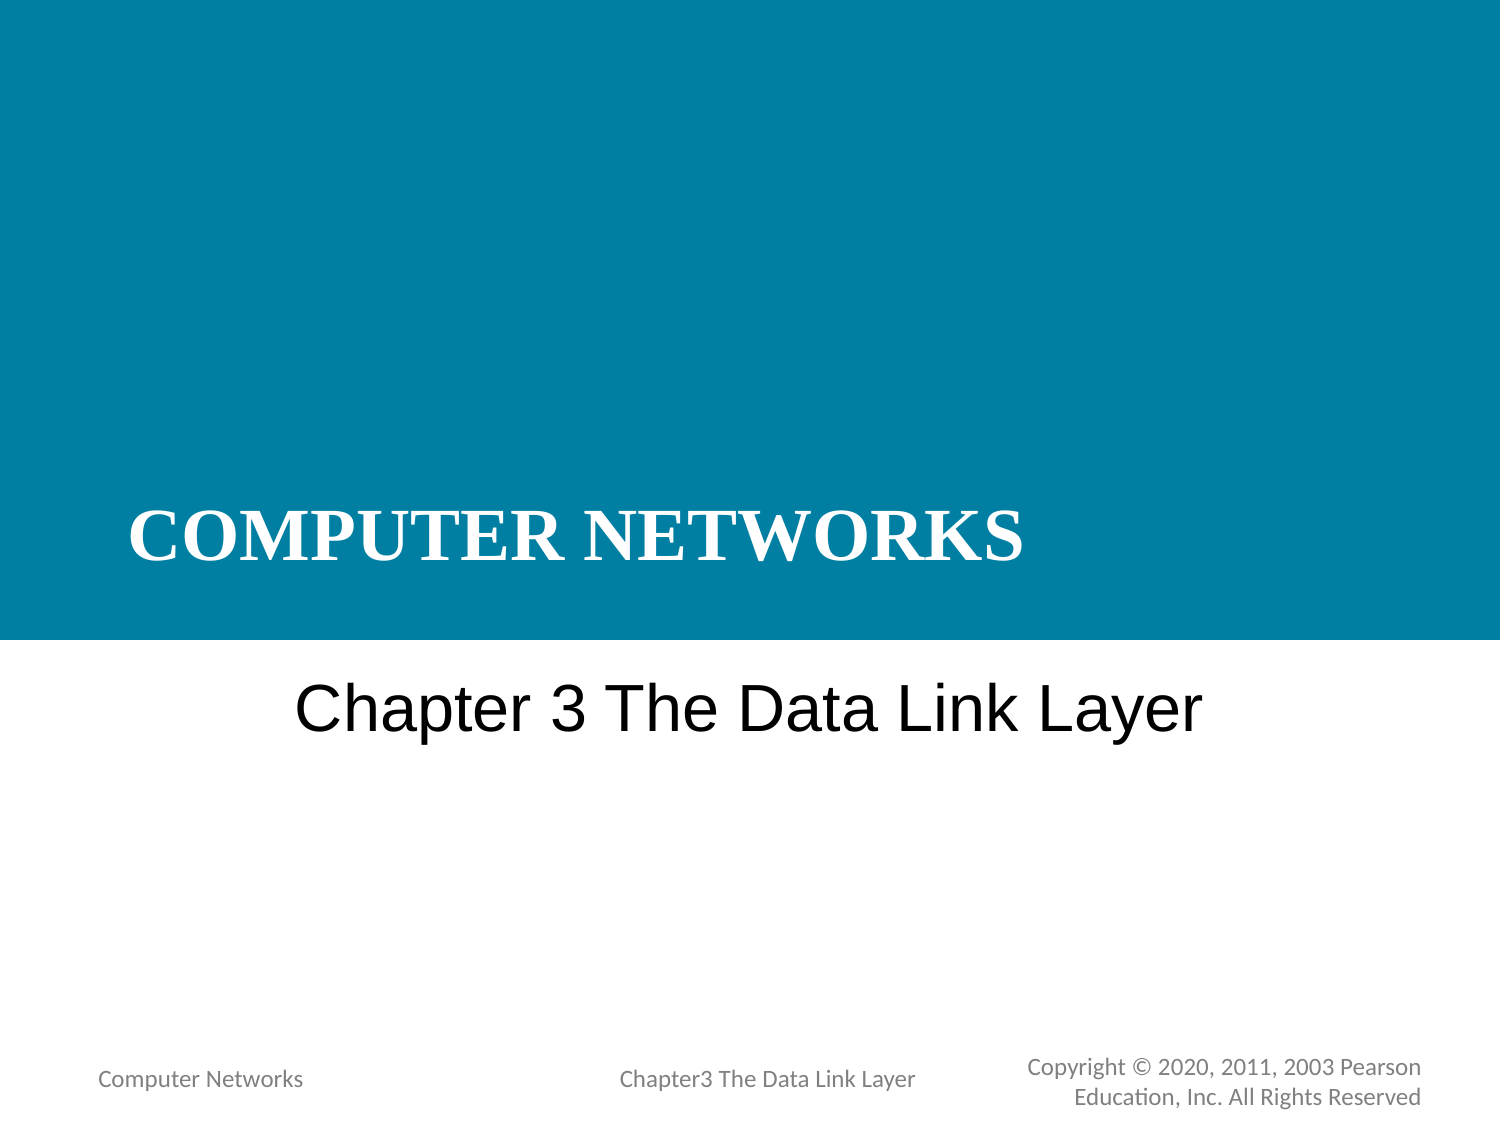

# COMPUTER NETWORKS
Chapter 3 The Data Link Layer